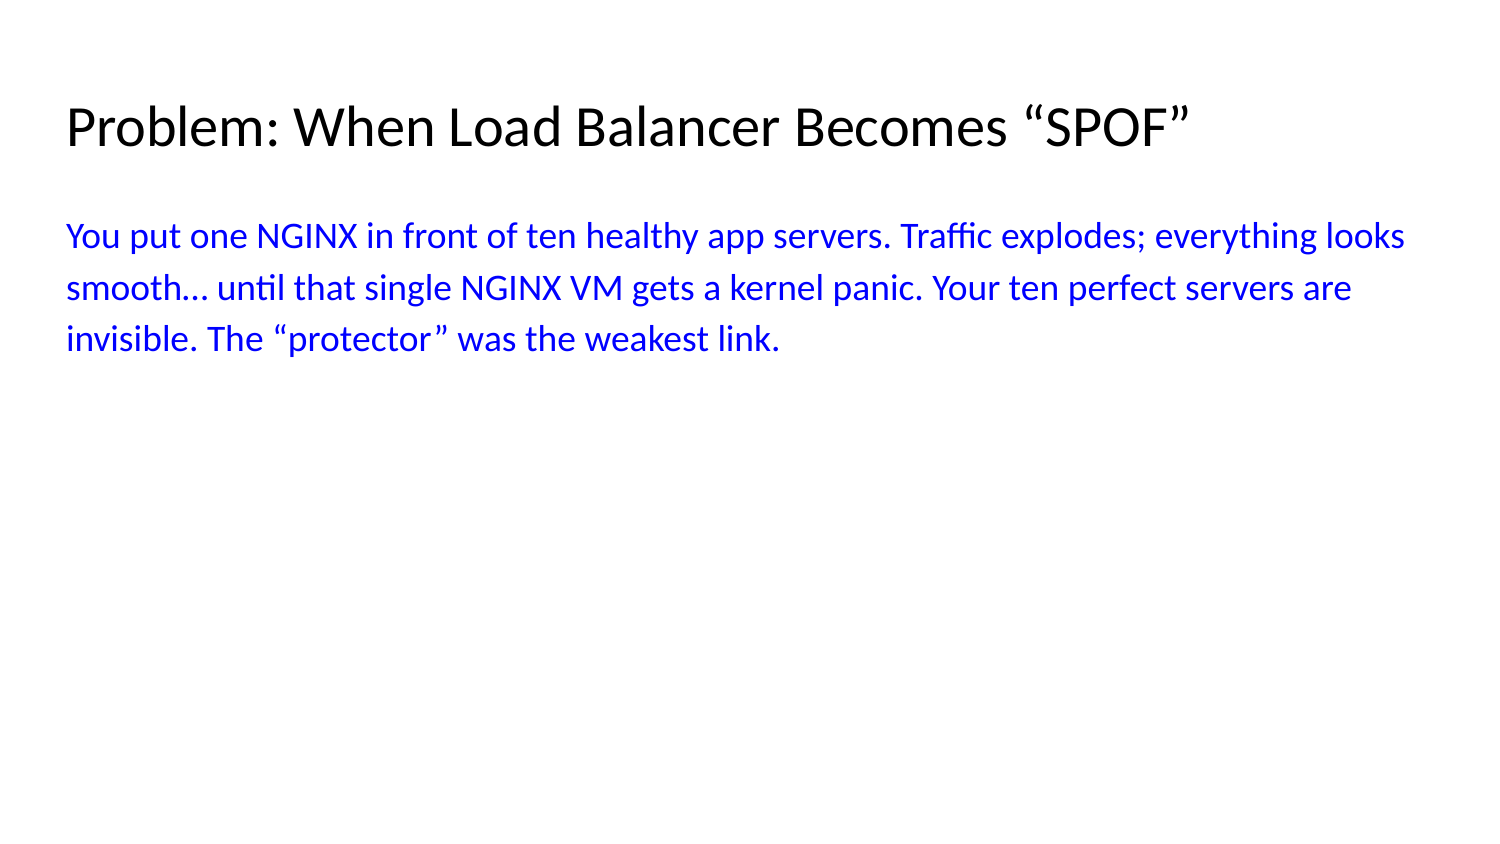

# Problem: When Load Balancer Becomes “SPOF”
You put one NGINX in front of ten healthy app servers. Traffic explodes; everything looks smooth… until that single NGINX VM gets a kernel panic. Your ten perfect servers are invisible. The “protector” was the weakest link.